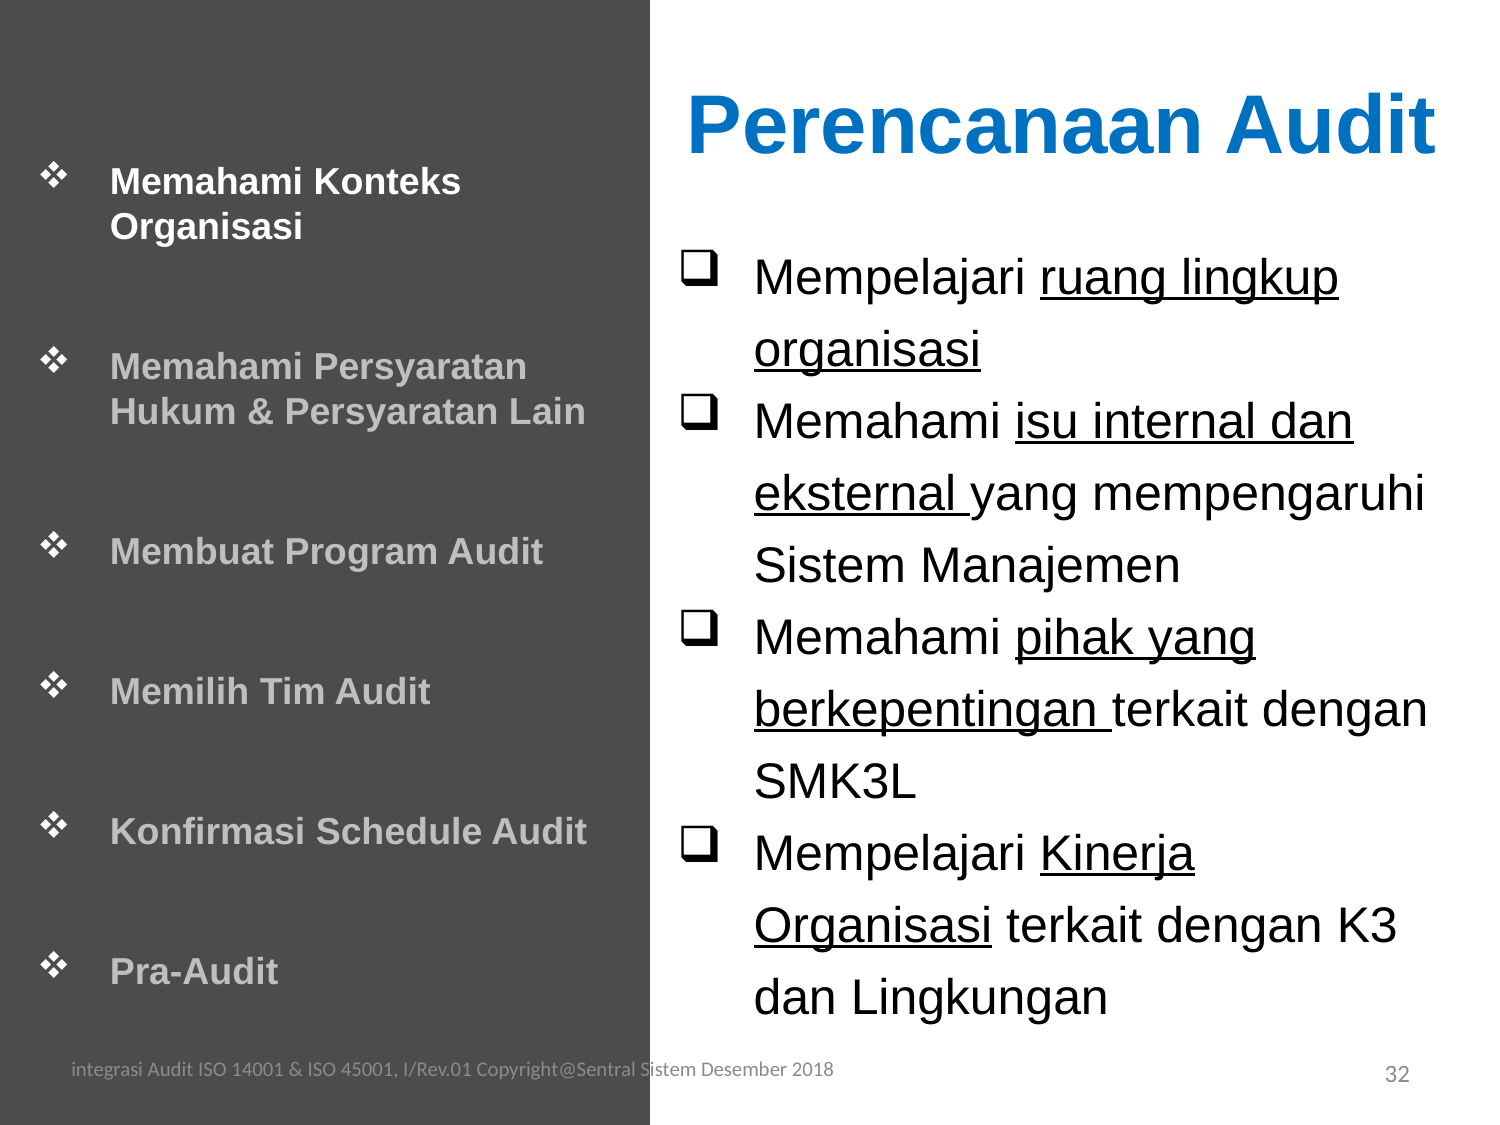

Perencanaan Audit
Memahami Konteks Organisasi

Memahami Persyaratan Hukum & Persyaratan Lain

Membuat Program Audit

Memilih Tim Audit

Konfirmasi Schedule Audit

Pra-Audit
Mempelajari ruang lingkup organisasi
Memahami isu internal dan eksternal yang mempengaruhi Sistem Manajemen
Memahami pihak yang berkepentingan terkait dengan SMK3L
Mempelajari Kinerja Organisasi terkait dengan K3 dan Lingkungan

integrasi Audit ISO 14001 & ISO 45001, I/Rev.01 Copyright@Sentral Sistem Desember 2018
32